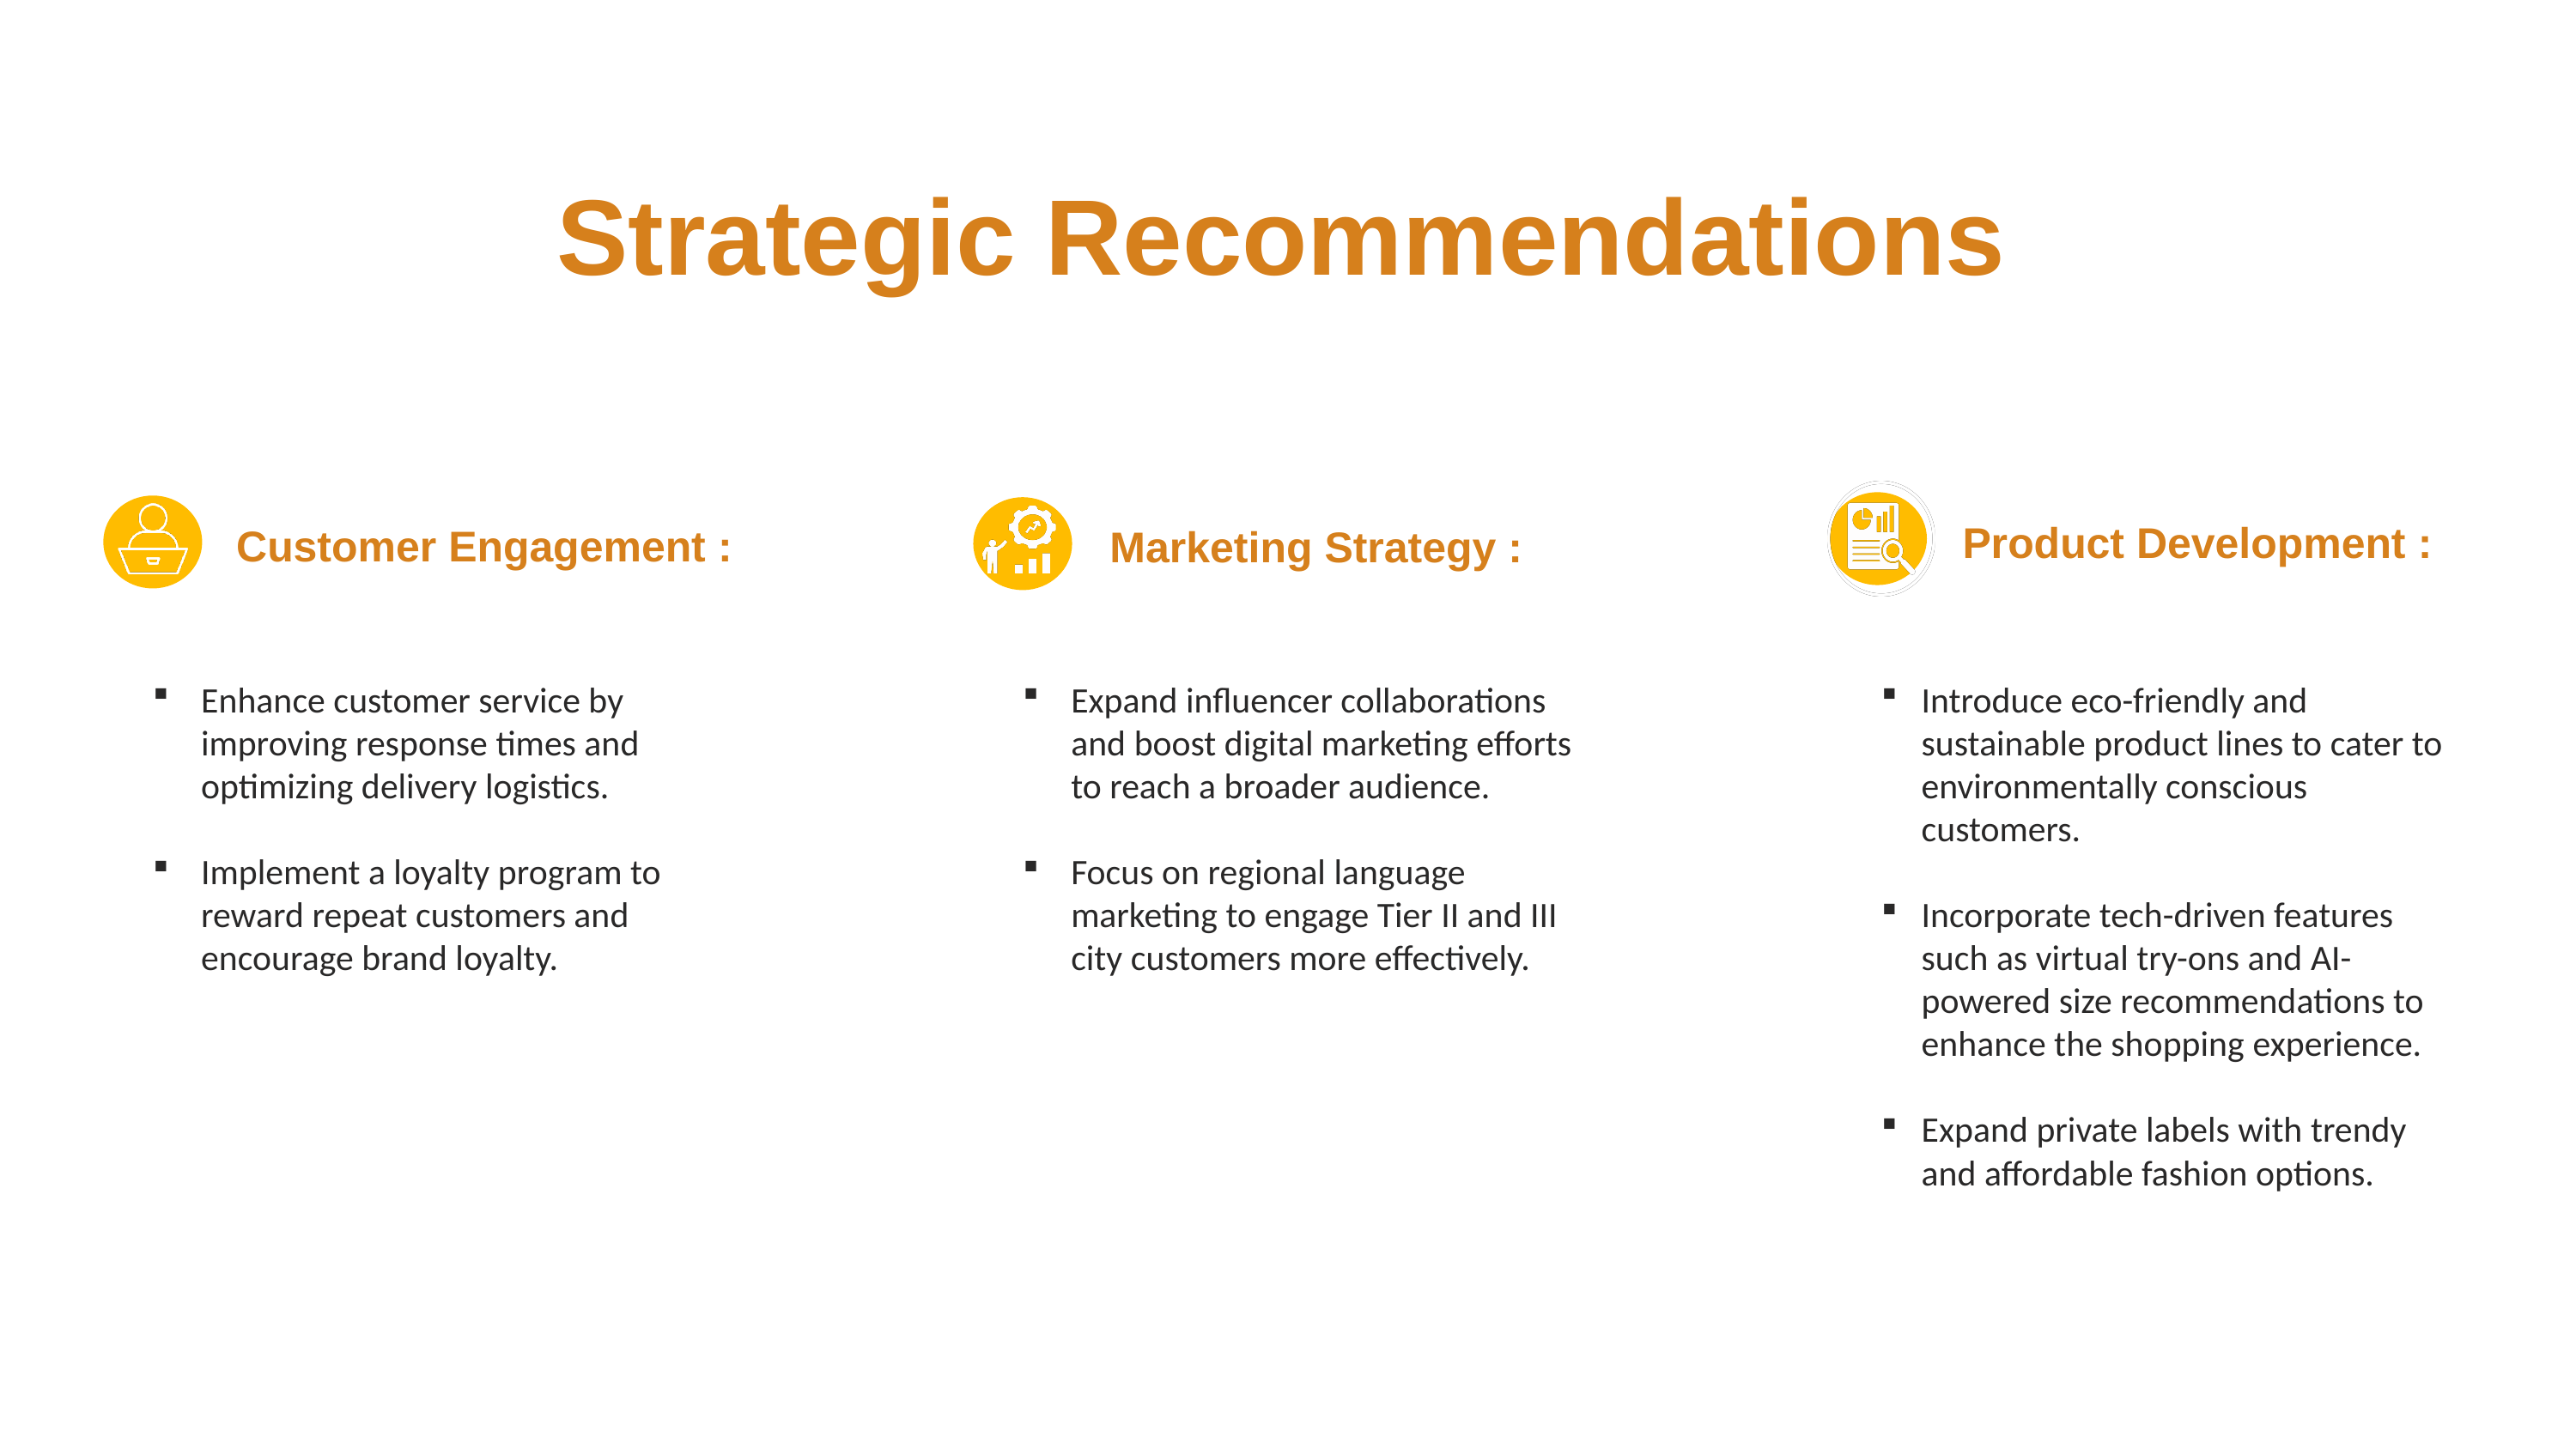

Strategic Recommendations

Product Development :

Customer Engagement :
Marketing Strategy :

Enhance customer service by improving response times and optimizing delivery logistics.

Implement a loyalty program to reward repeat customers and encourage brand loyalty.

Expand influencer collaborations and boost digital marketing efforts to reach a broader audience.

Focus on regional language marketing to engage Tier II and III city customers more effectively.
Introduce eco-friendly and sustainable product lines to cater to environmentally conscious customers.

Incorporate tech-driven features such as virtual try-ons and AI-powered size recommendations to enhance the shopping experience.

Expand private labels with trendy and affordable fashion options.